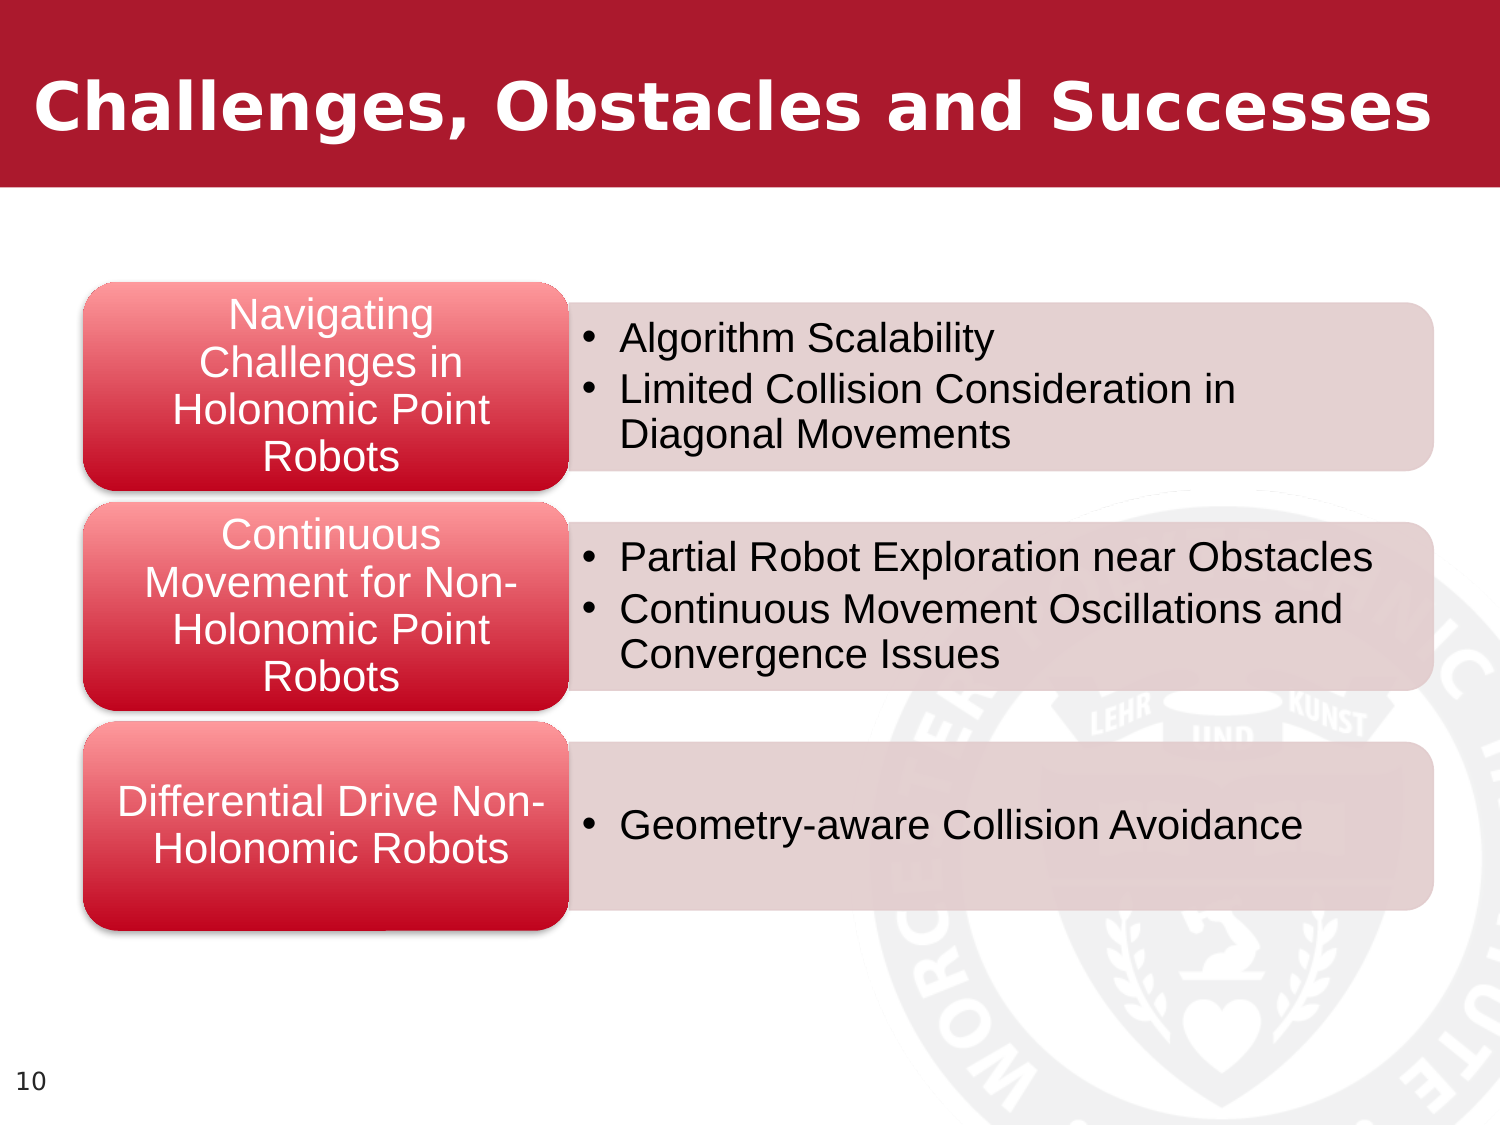

Challenges, Obstacles and Successes
Algorithm Scalability
Limited Collision Consideration in Diagonal Movements
Navigating Challenges in Holonomic Point Robots
Partial Robot Exploration near Obstacles
Continuous Movement Oscillations and Convergence Issues
Continuous Movement for Non-Holonomic Point Robots
Geometry-aware Collision Avoidance
Differential Drive Non-Holonomic Robots
10